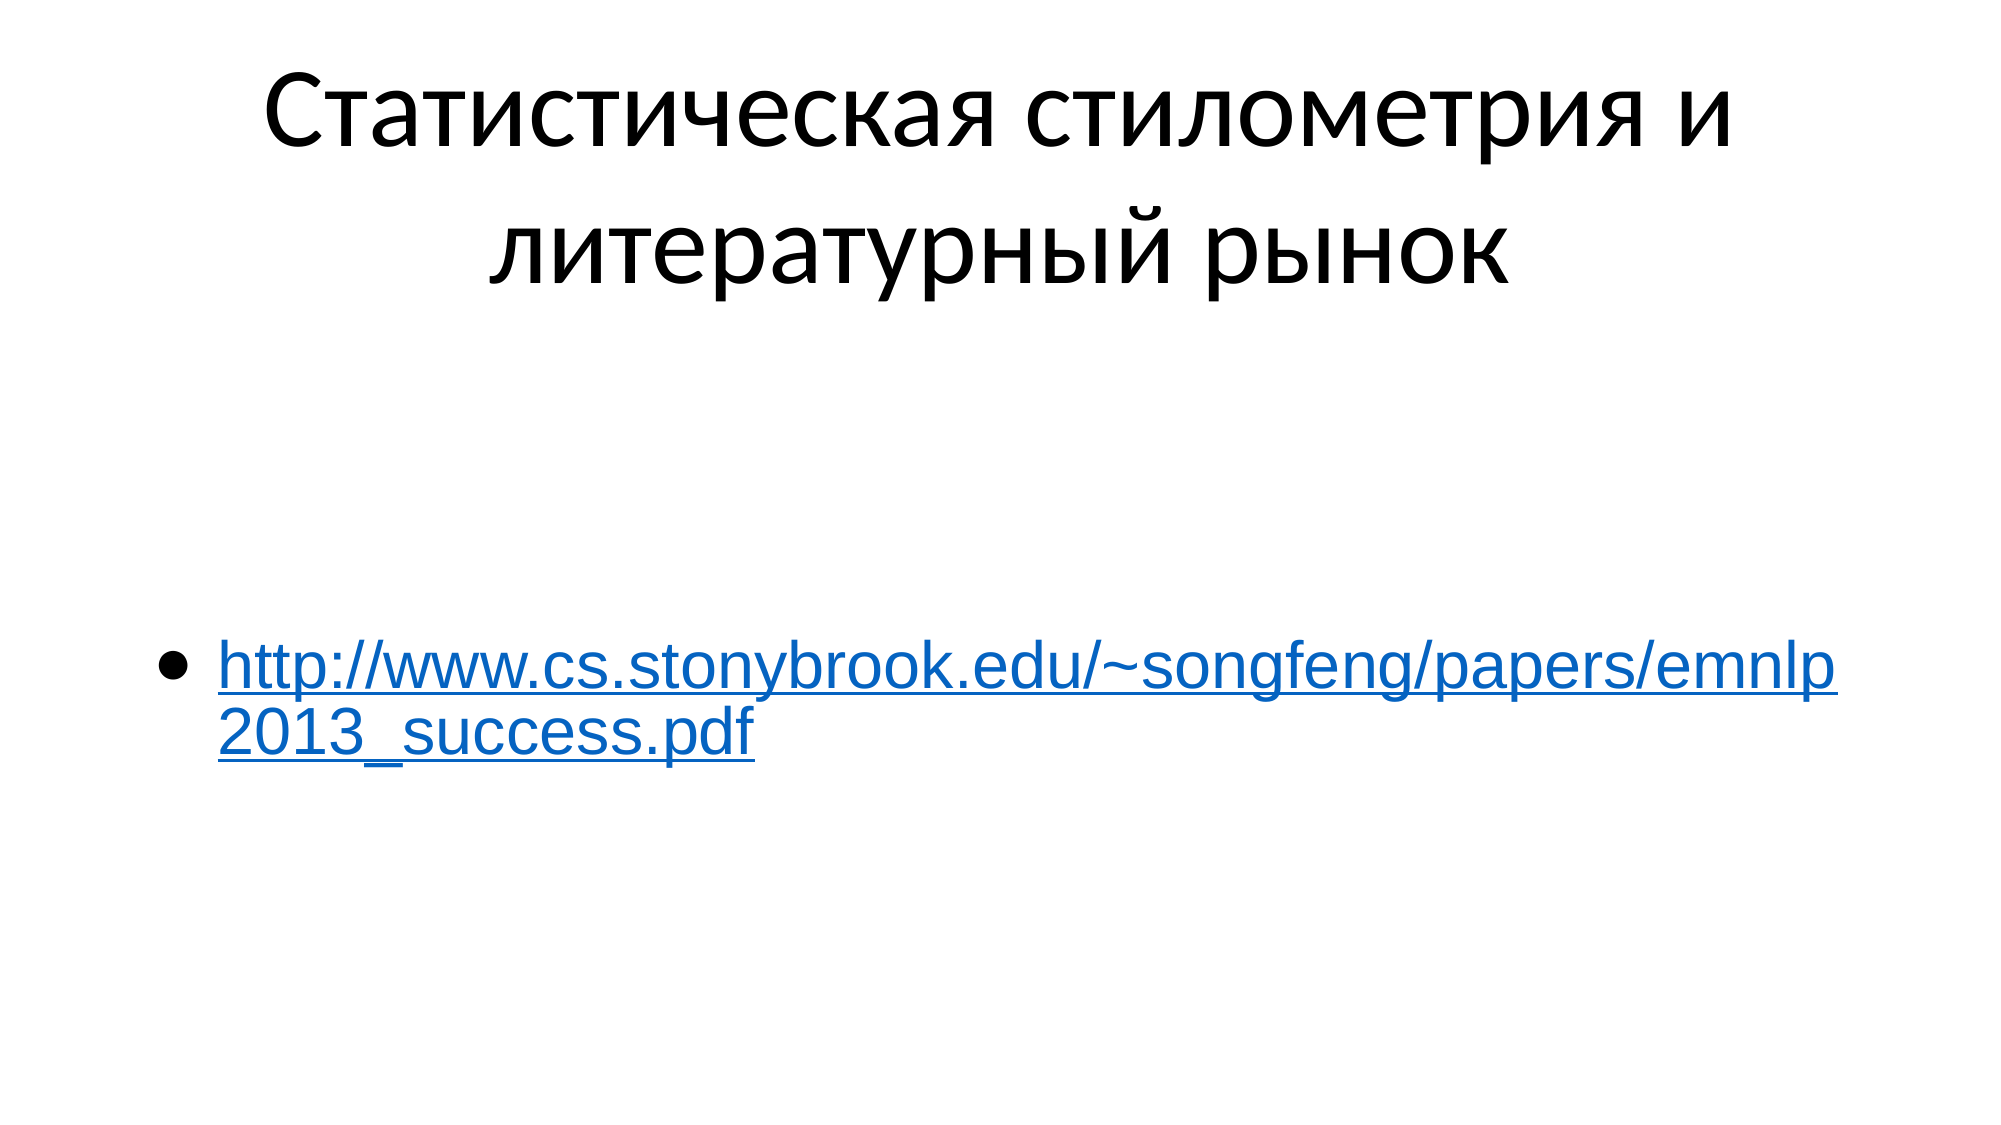

# Статистическая стилометрия и литературный рынок
http://www.cs.stonybrook.edu/~songfeng/papers/emnlp2013_success.pdf